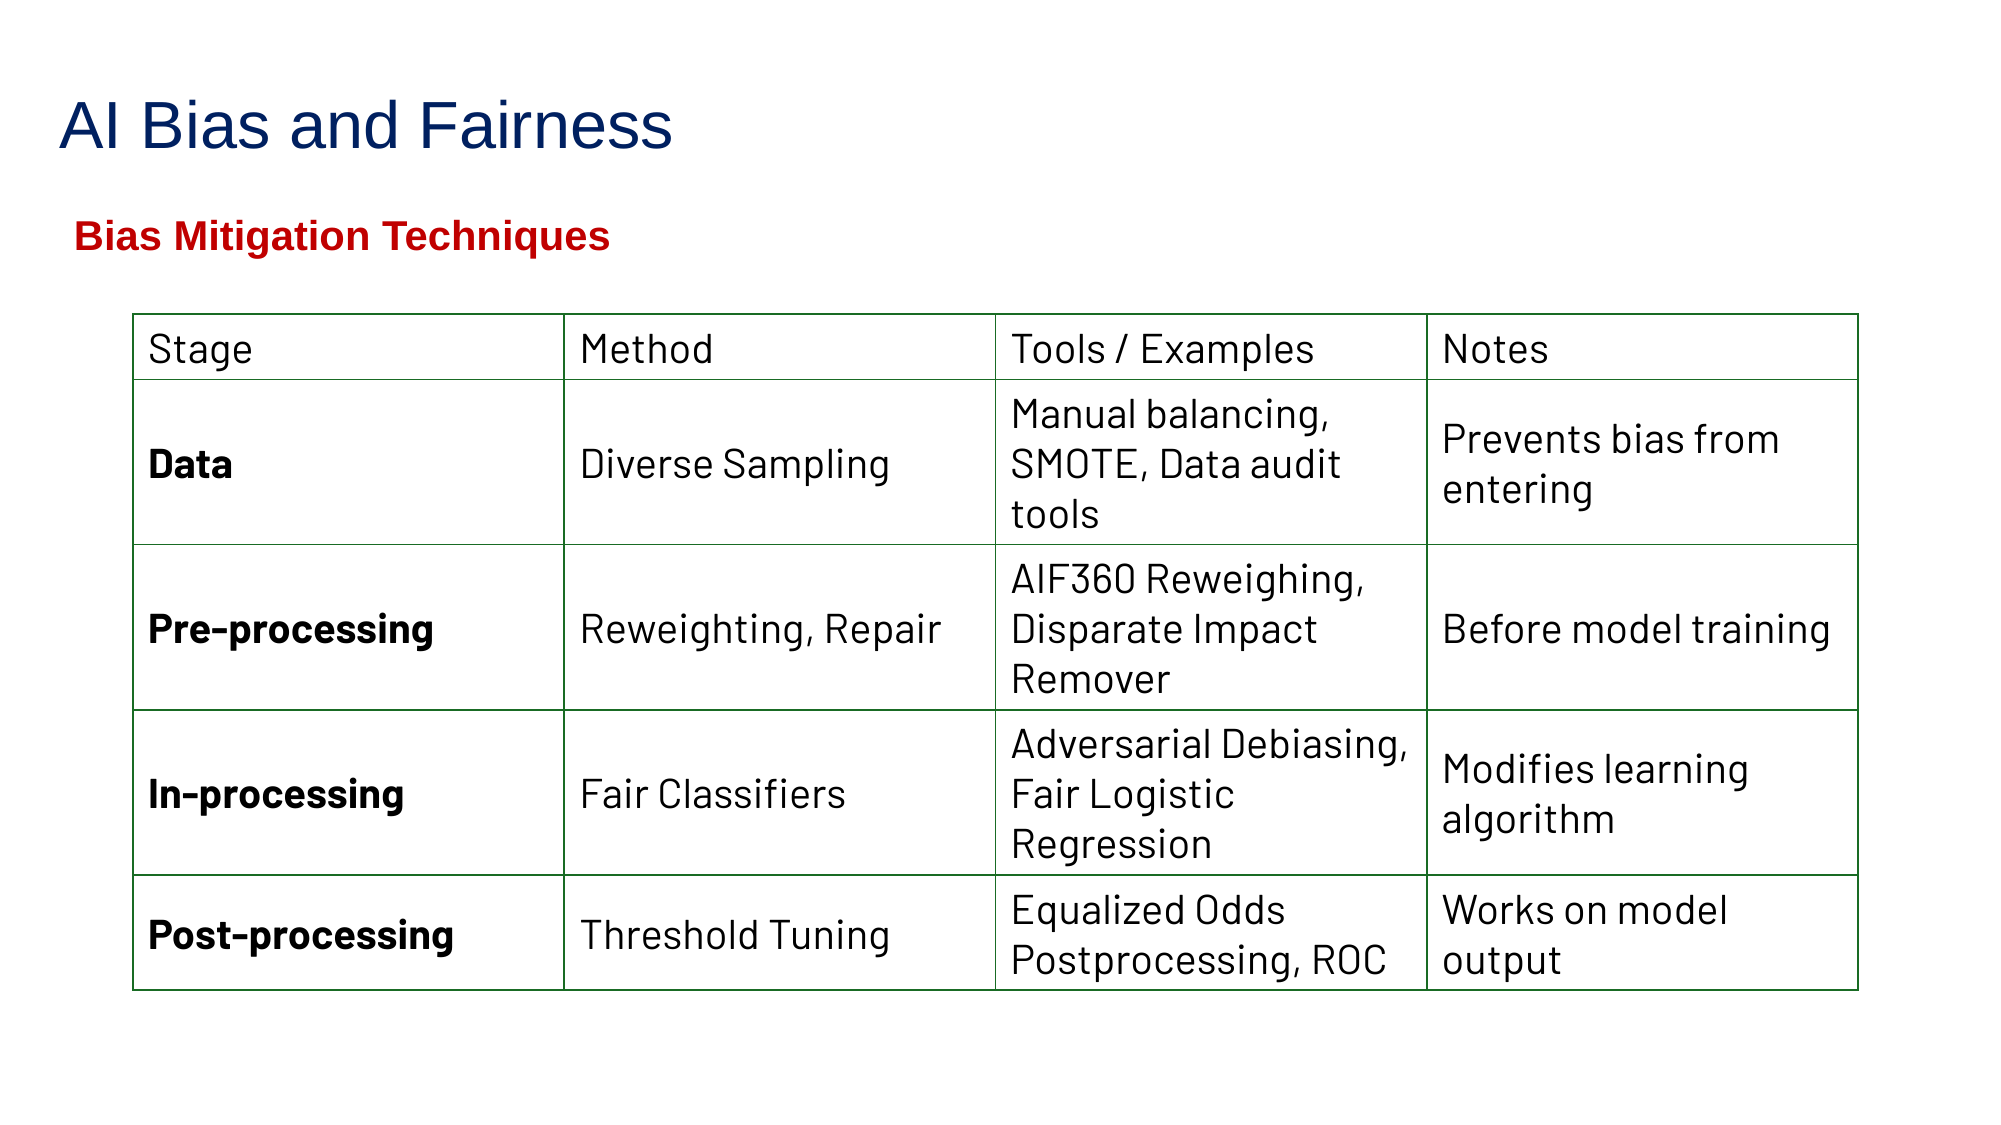

# AI Bias and Fairness
Bias Mitigation Techniques

| Stage | Method | Tools / Examples | Notes |
| --- | --- | --- | --- |
| Data | Diverse Sampling | Manual balancing, SMOTE, Data audit tools | Prevents bias from entering |
| Pre-processing | Reweighting, Repair | AIF360 Reweighing, Disparate Impact Remover | Before model training |
| In-processing | Fair Classifiers | Adversarial Debiasing, Fair Logistic Regression | Modifies learning algorithm |
| Post-processing | Threshold Tuning | Equalized Odds Postprocessing, ROC | Works on model output |